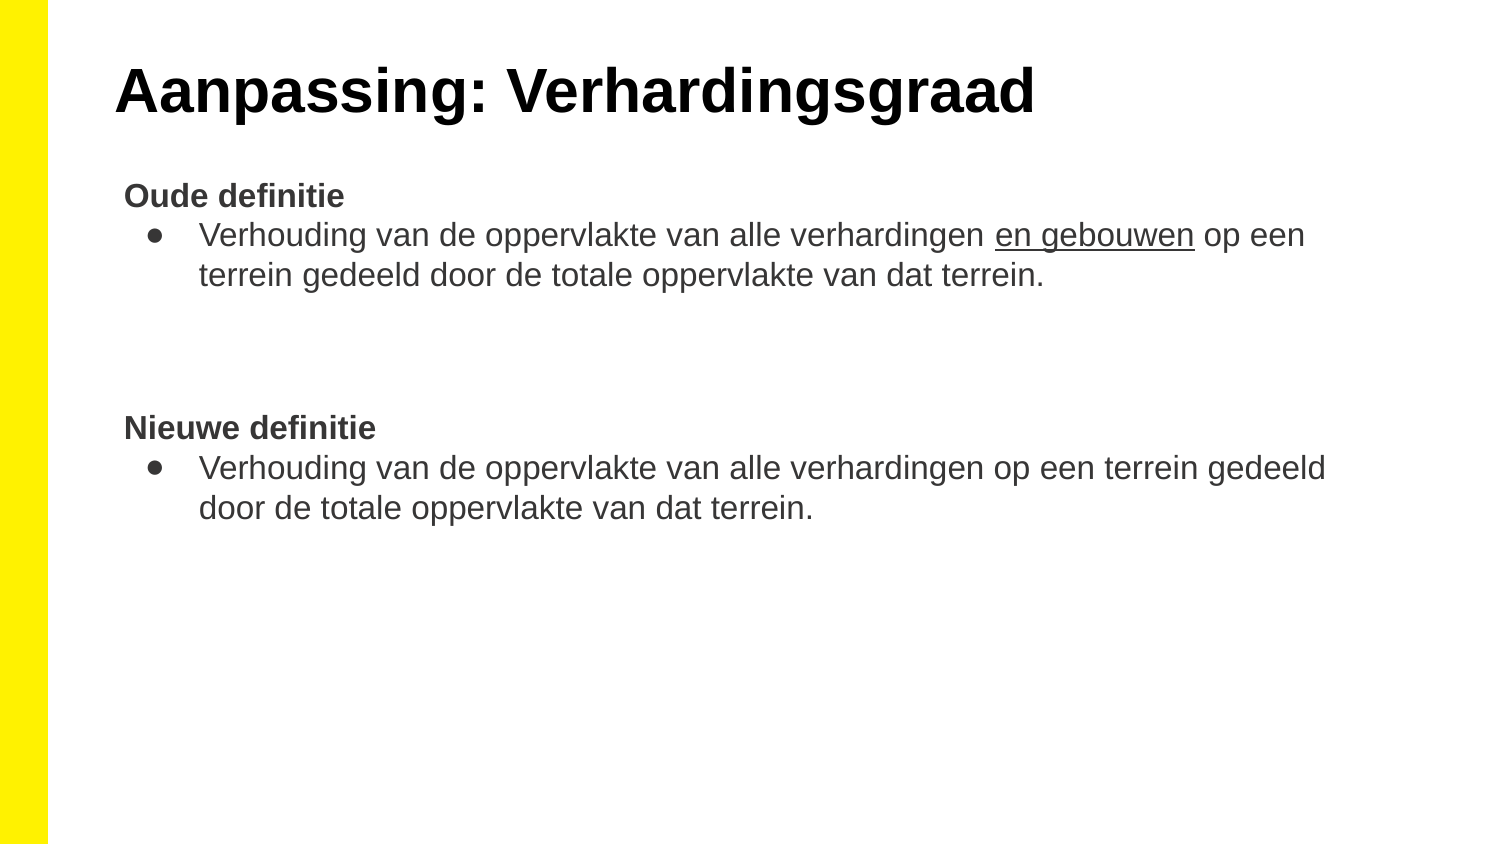

Aanpassing: Verhardingsgraad
Oude definitie
Verhouding van de oppervlakte van alle verhardingen en gebouwen op een terrein gedeeld door de totale oppervlakte van dat terrein.
Nieuwe definitie
Verhouding van de oppervlakte van alle verhardingen op een terrein gedeeld door de totale oppervlakte van dat terrein.